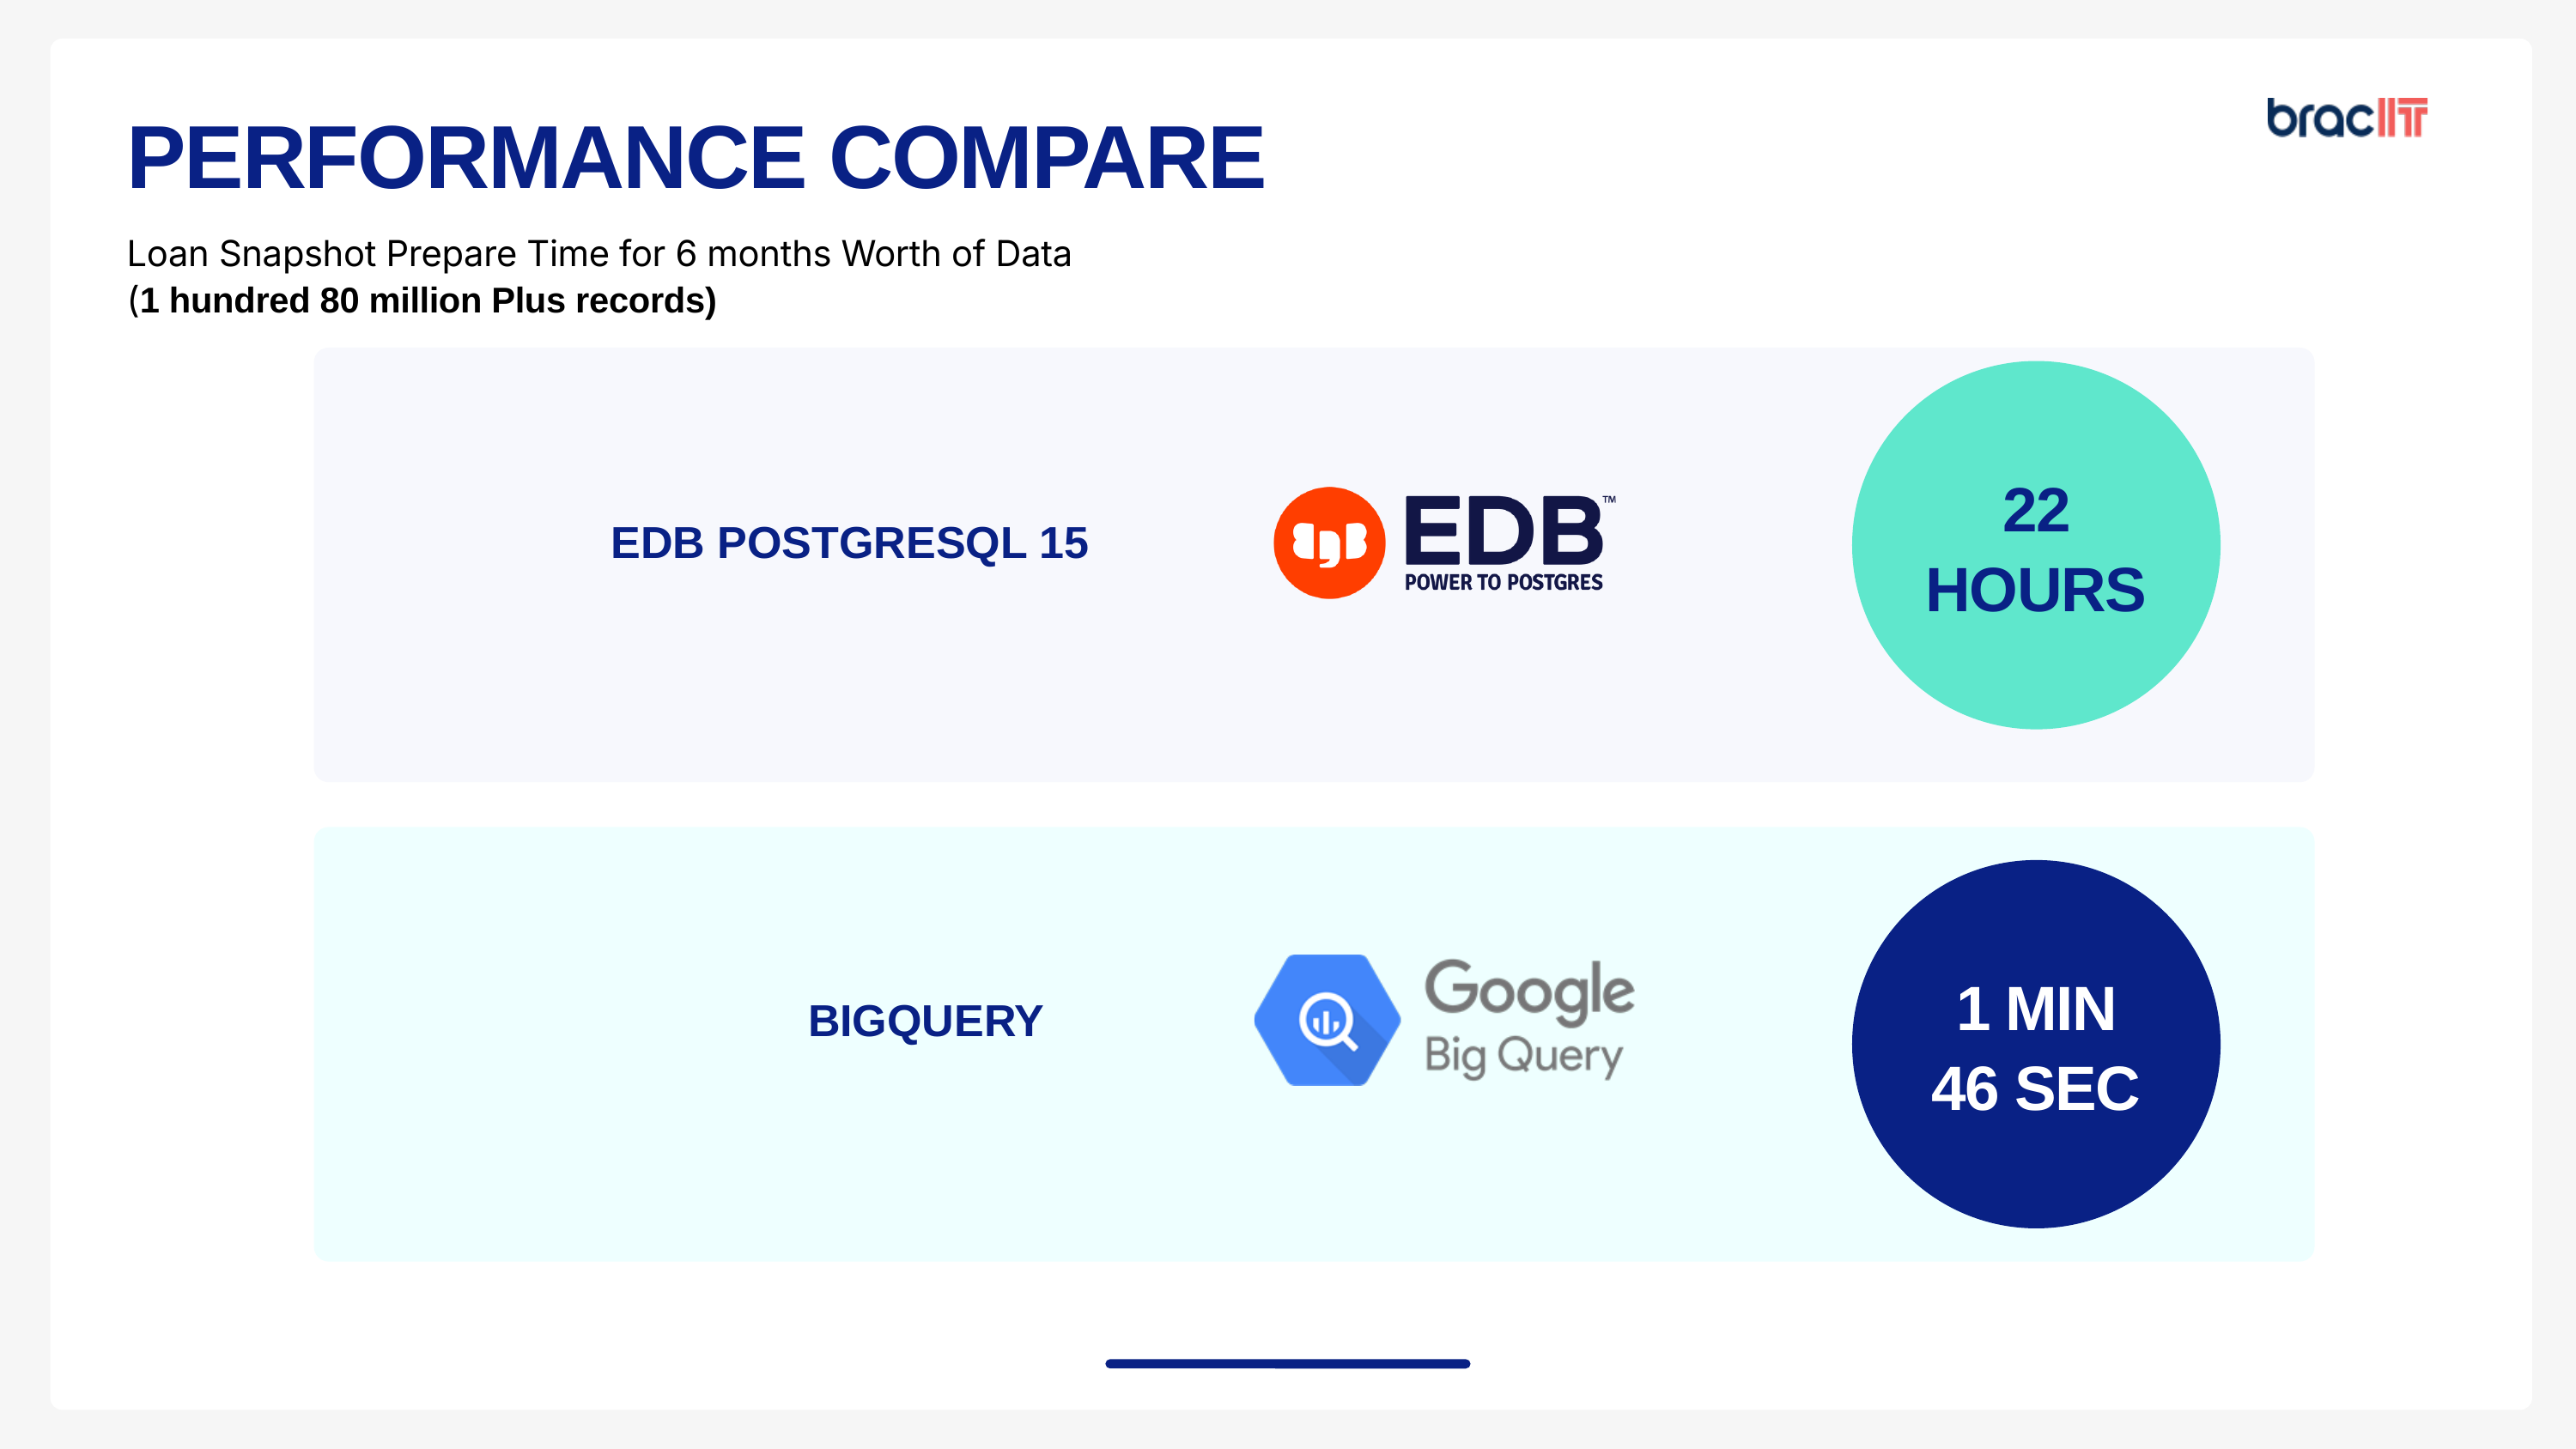

PERFORMANCE COMPARE

Loan Snapshot Prepare Time for 6 months Worth of Data
(1 hundred 80 million Plus records)

22 HOURS

EDB POSTGRESQL 15

1 MIN 46 SEC
BIGQUERY